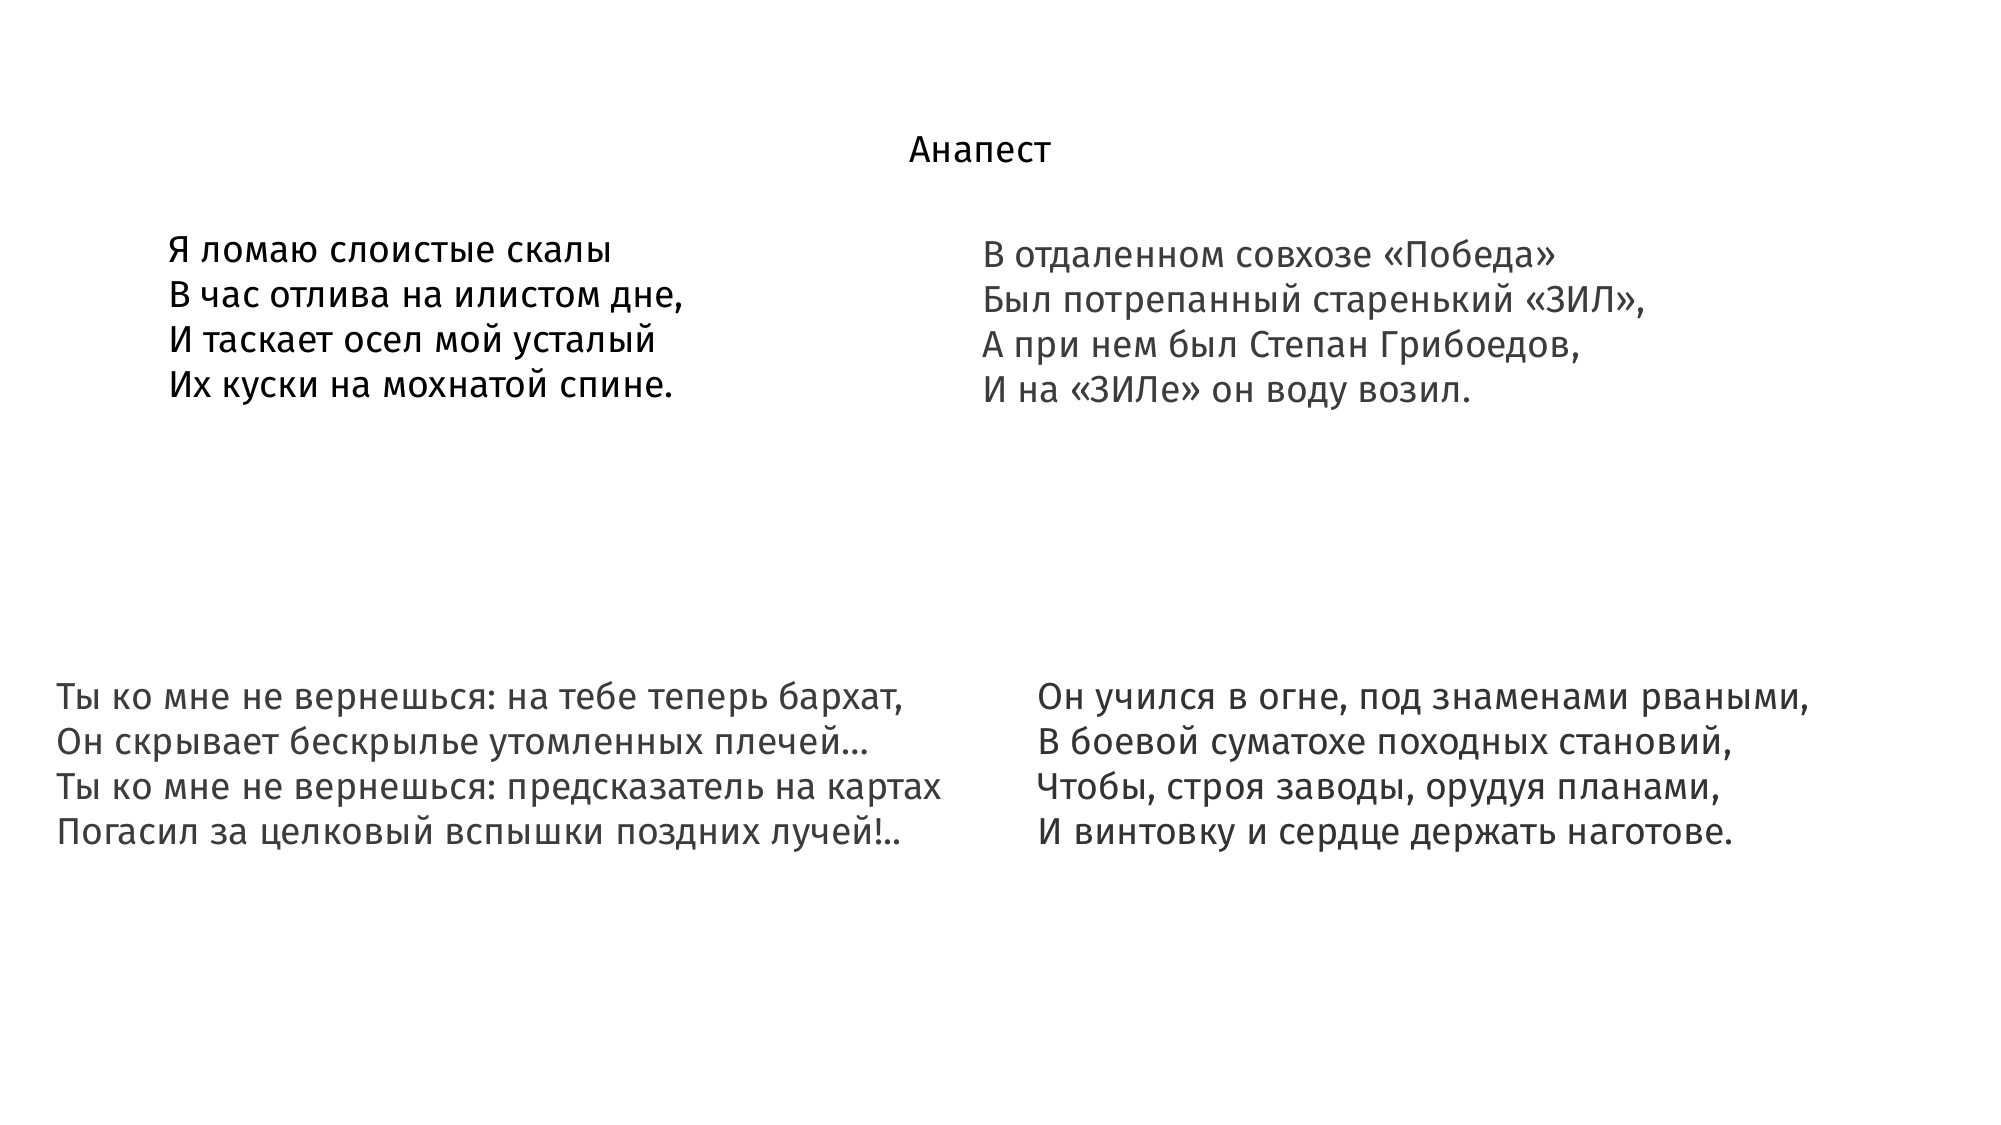

Анапест
Я ломаю слоистые скалы
В час отлива на илистом дне,
И таскает осел мой усталый
Их куски на мохнатой спине.
В отдаленном совхозе «Победа»
Был потрепанный старенький «ЗИЛ»,
А при нем был Степан Грибоедов,
И на «ЗИЛе» он воду возил.
Он учился в огне, под знаменами рваными,
В боевой суматохе походных становий,
Чтобы, строя заводы, орудуя планами,
И винтовку и сердце держать наготове.
Ты ко мне не вернешься: на тебе теперь бархат,
Он скрывает бескрылье утомленных плечей…
Ты ко мне не вернешься: предсказатель на картах
Погасил за целковый вспышки поздних лучей!..